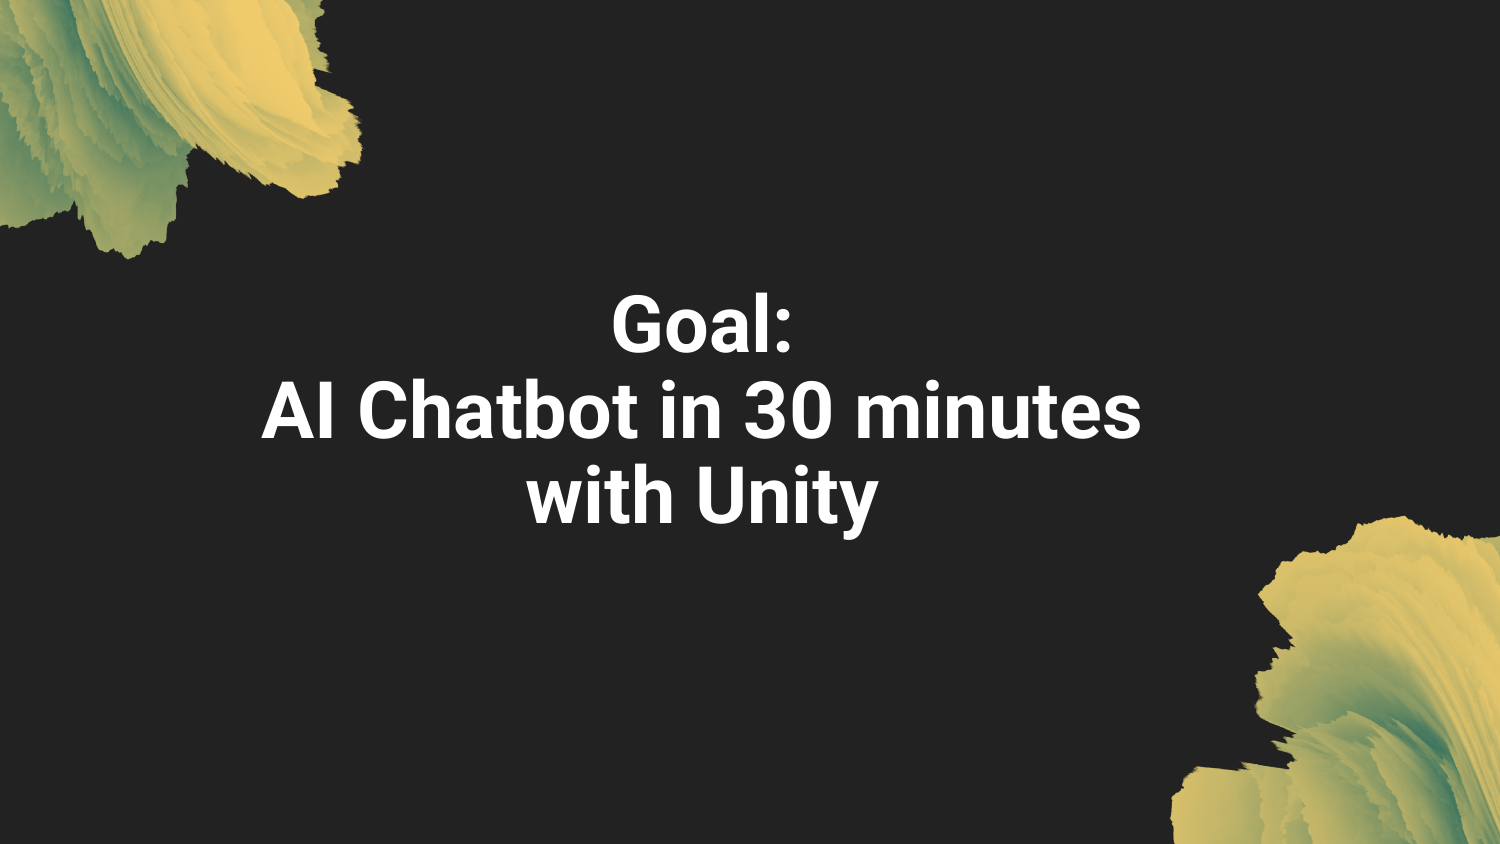

# Goal: AI Chatbot in 30 minutes with Unity